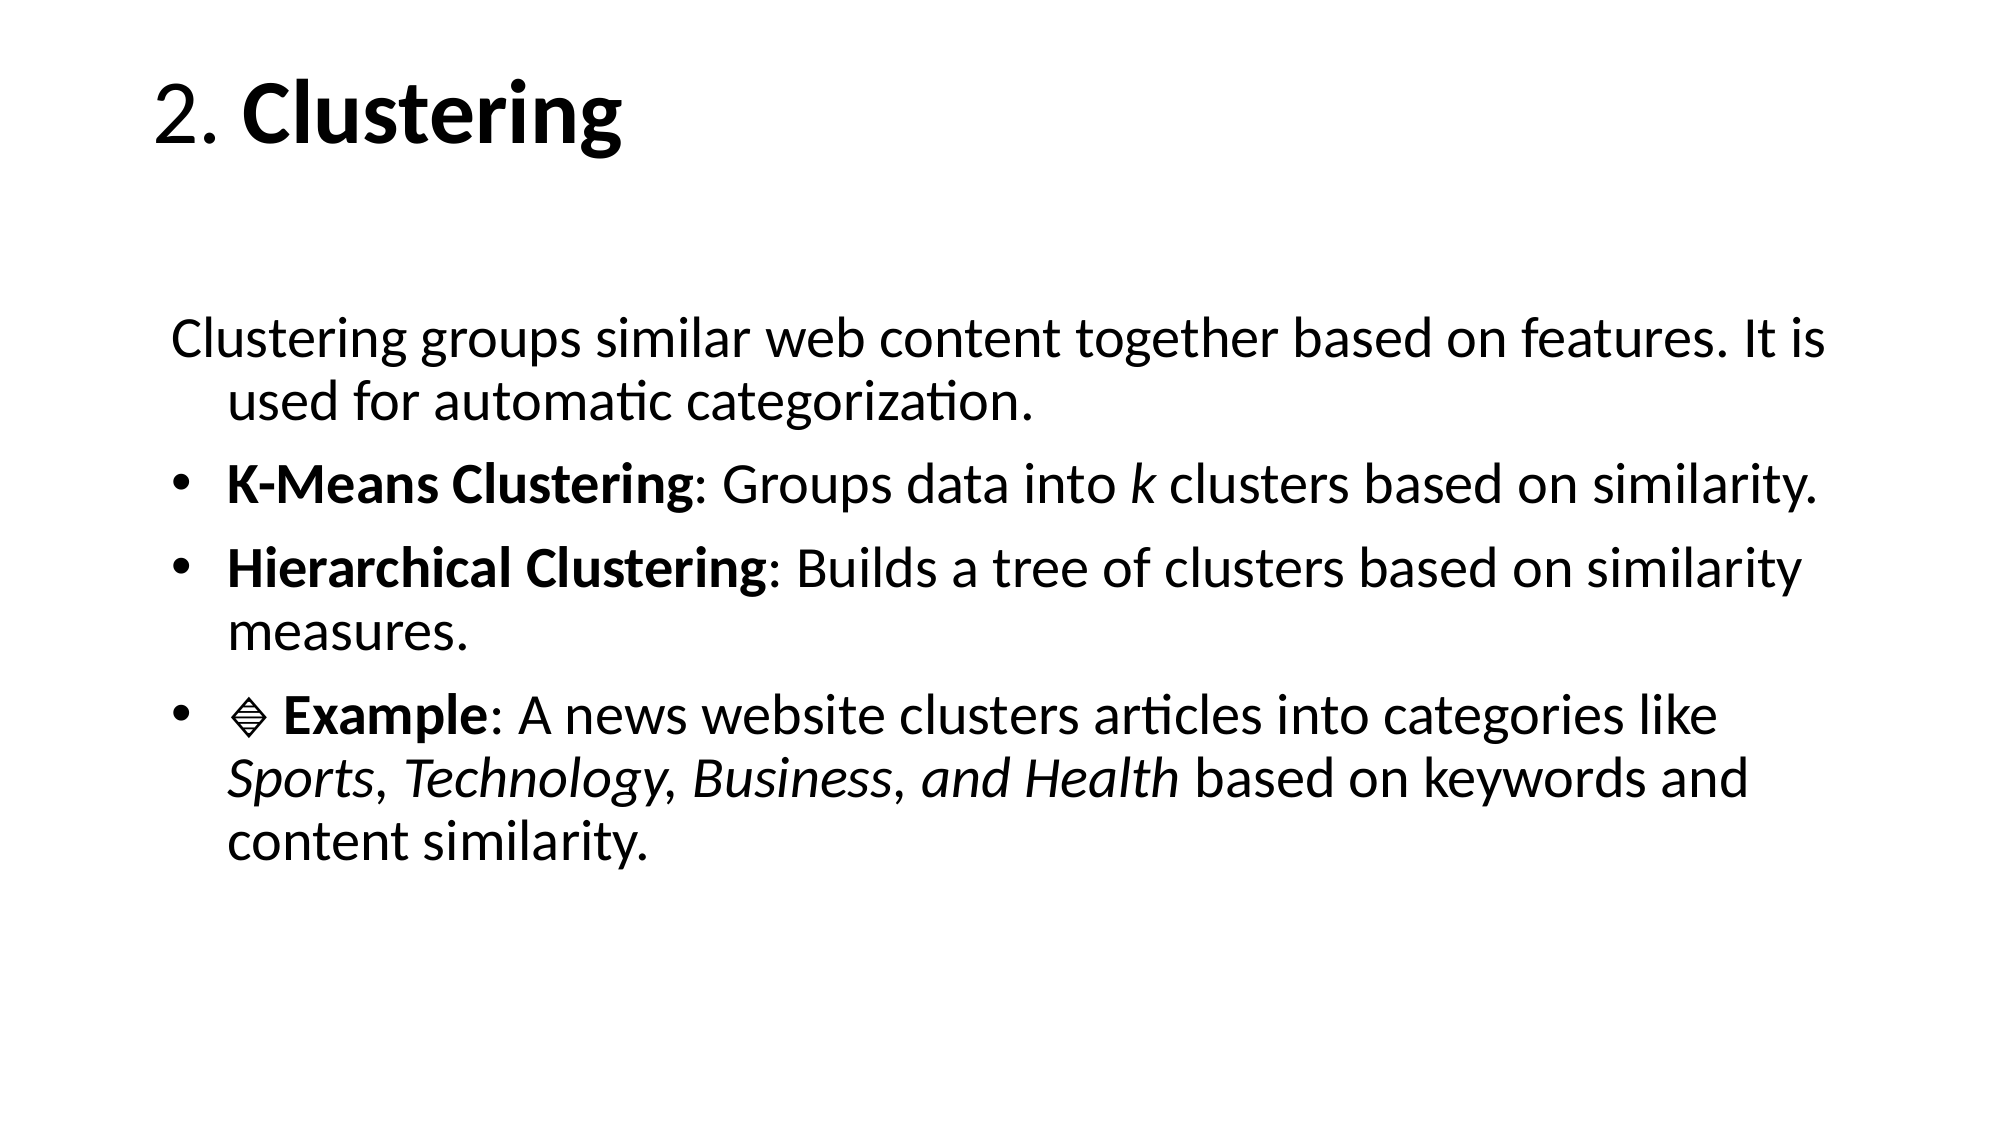

# 2. Clustering
Clustering groups similar web content together based on features. It is used for automatic categorization.
K-Means Clustering: Groups data into k clusters based on similarity.
Hierarchical Clustering: Builds a tree of clusters based on similarity measures.
🔹 Example: A news website clusters articles into categories like Sports, Technology, Business, and Health based on keywords and content similarity.